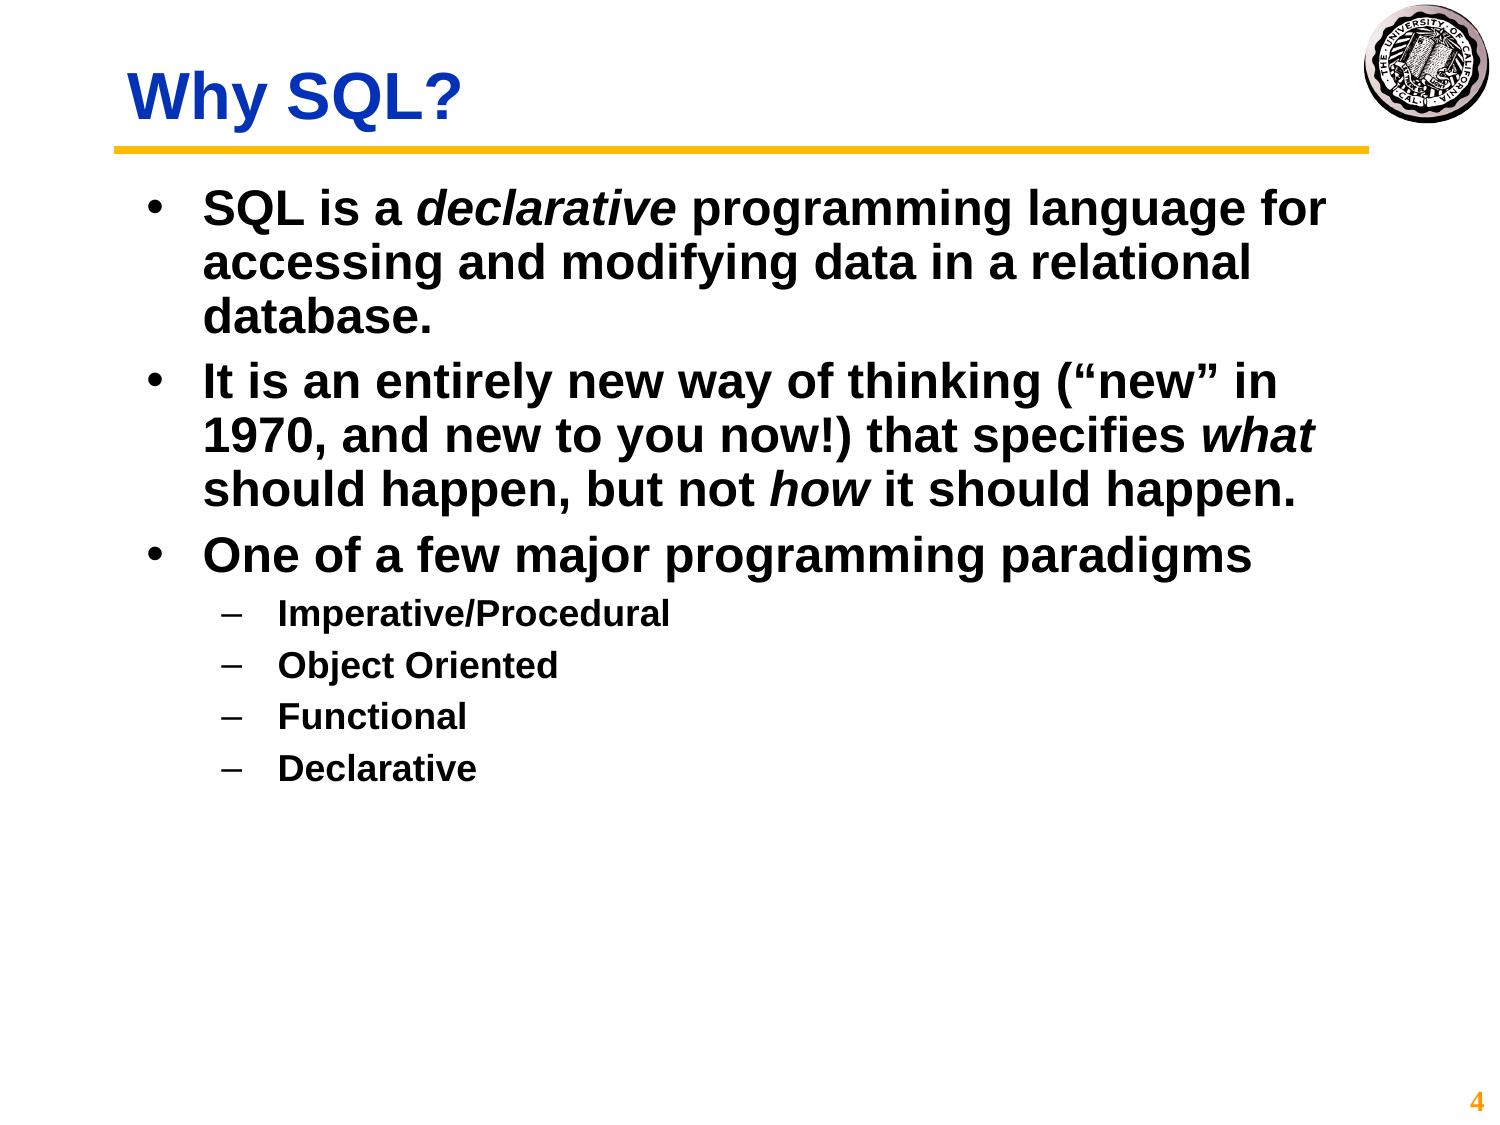

# Why SQL?
SQL is a declarative programming language for accessing and modifying data in a relational database.
It is an entirely new way of thinking (“new” in 1970, and new to you now!) that specifies what should happen, but not how it should happen.
One of a few major programming paradigms
Imperative/Procedural
Object Oriented
Functional
Declarative

4